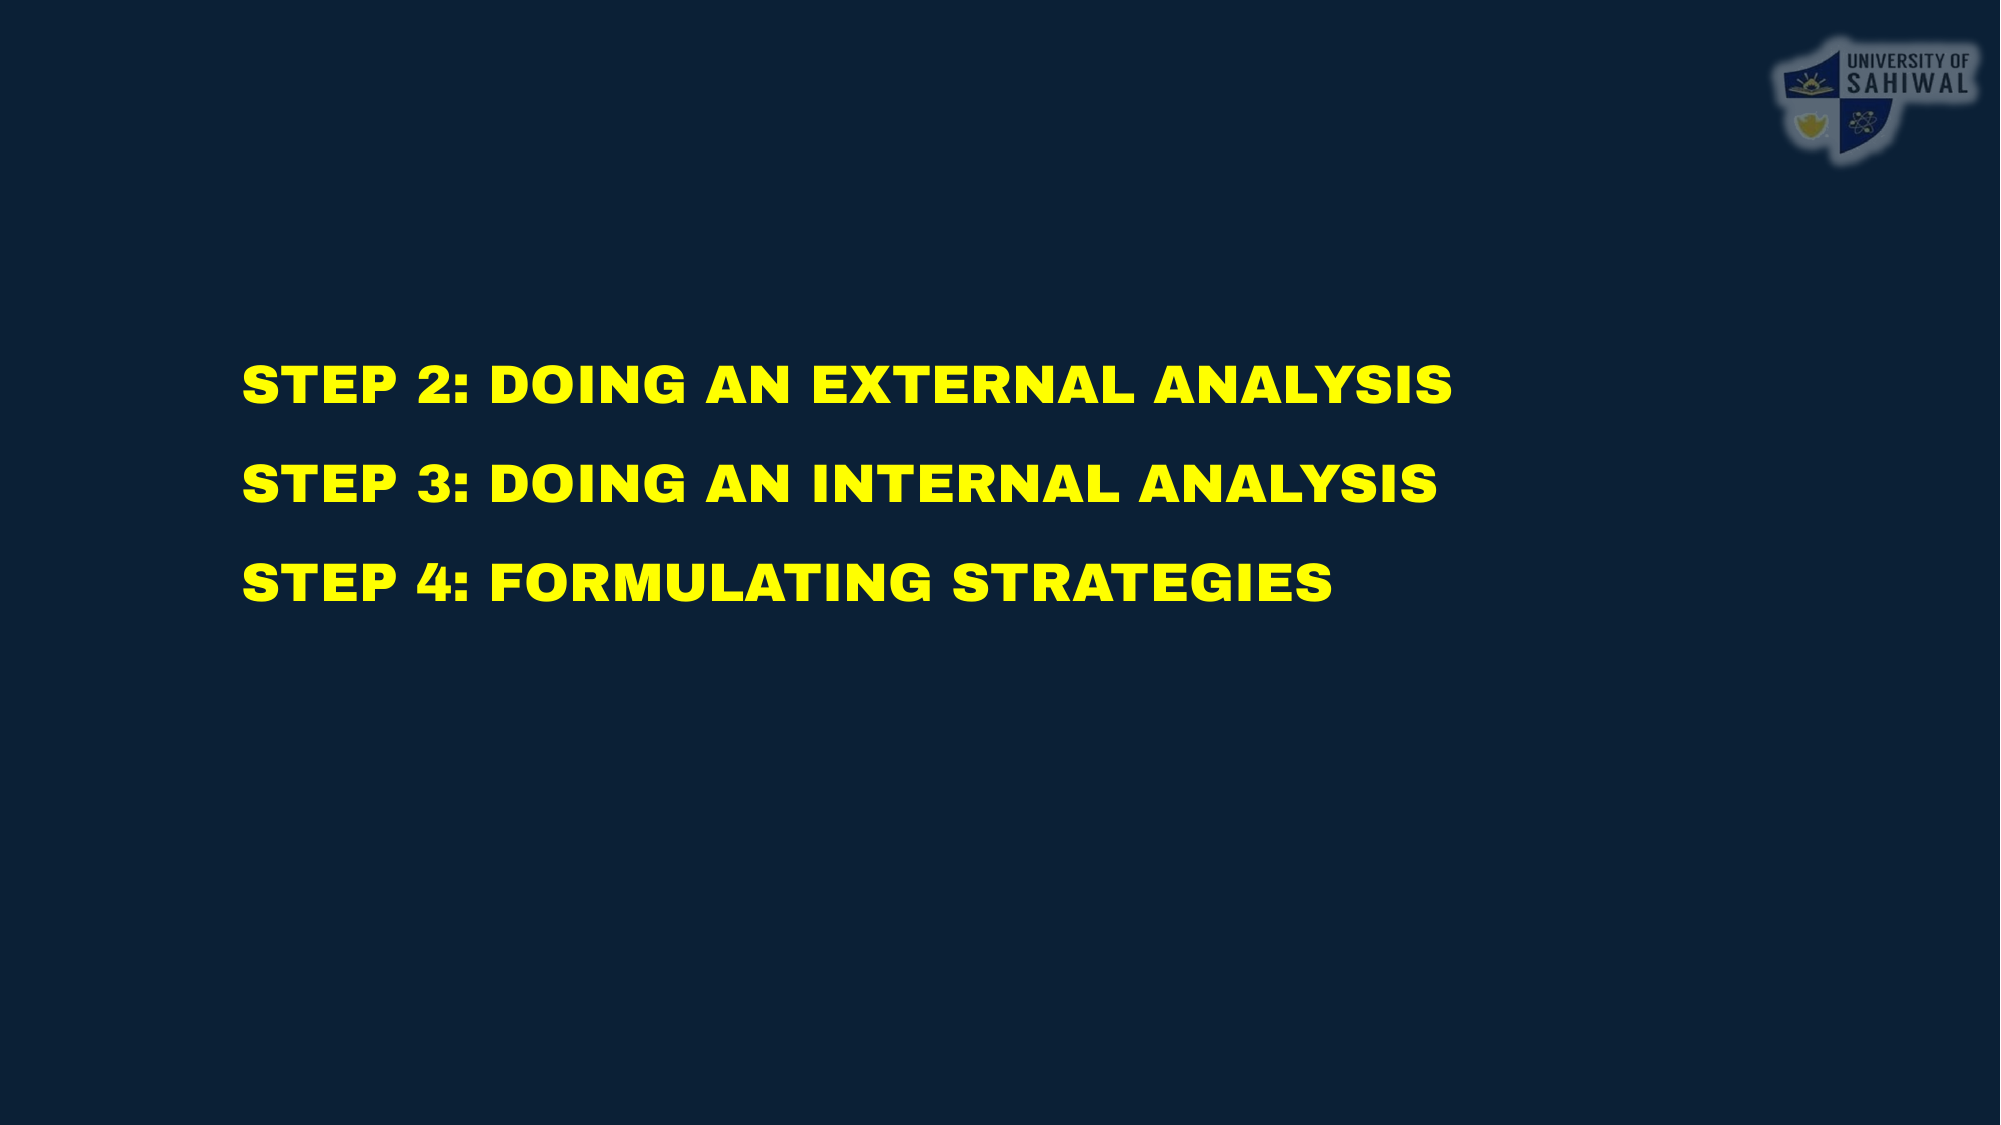

STEP 2: DOING AN EXTERNAL ANALYSIS
STEP 3: DOING AN INTERNAL ANALYSIS
STEP 4: FORMULATING STRATEGIES